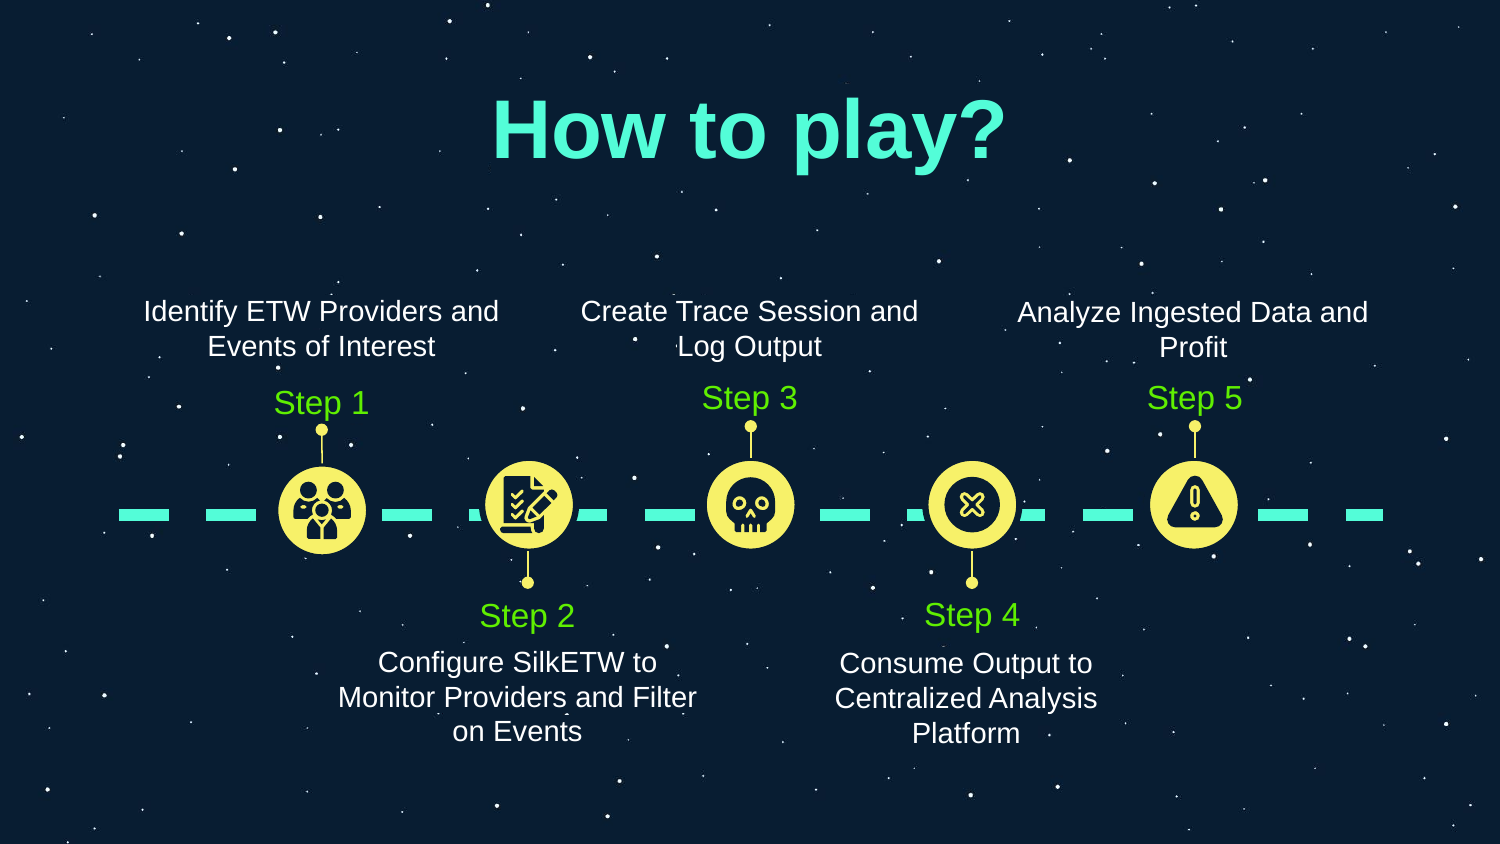

# How to play?
Identify ETW Providers and Events of Interest
Create Trace Session and Log Output
Analyze Ingested Data and Profit
Step 3
Step 5
Step 1

Step 4
Step 2
Configure SilkETW to Monitor Providers and Filter on Events
Consume Output to Centralized Analysis Platform